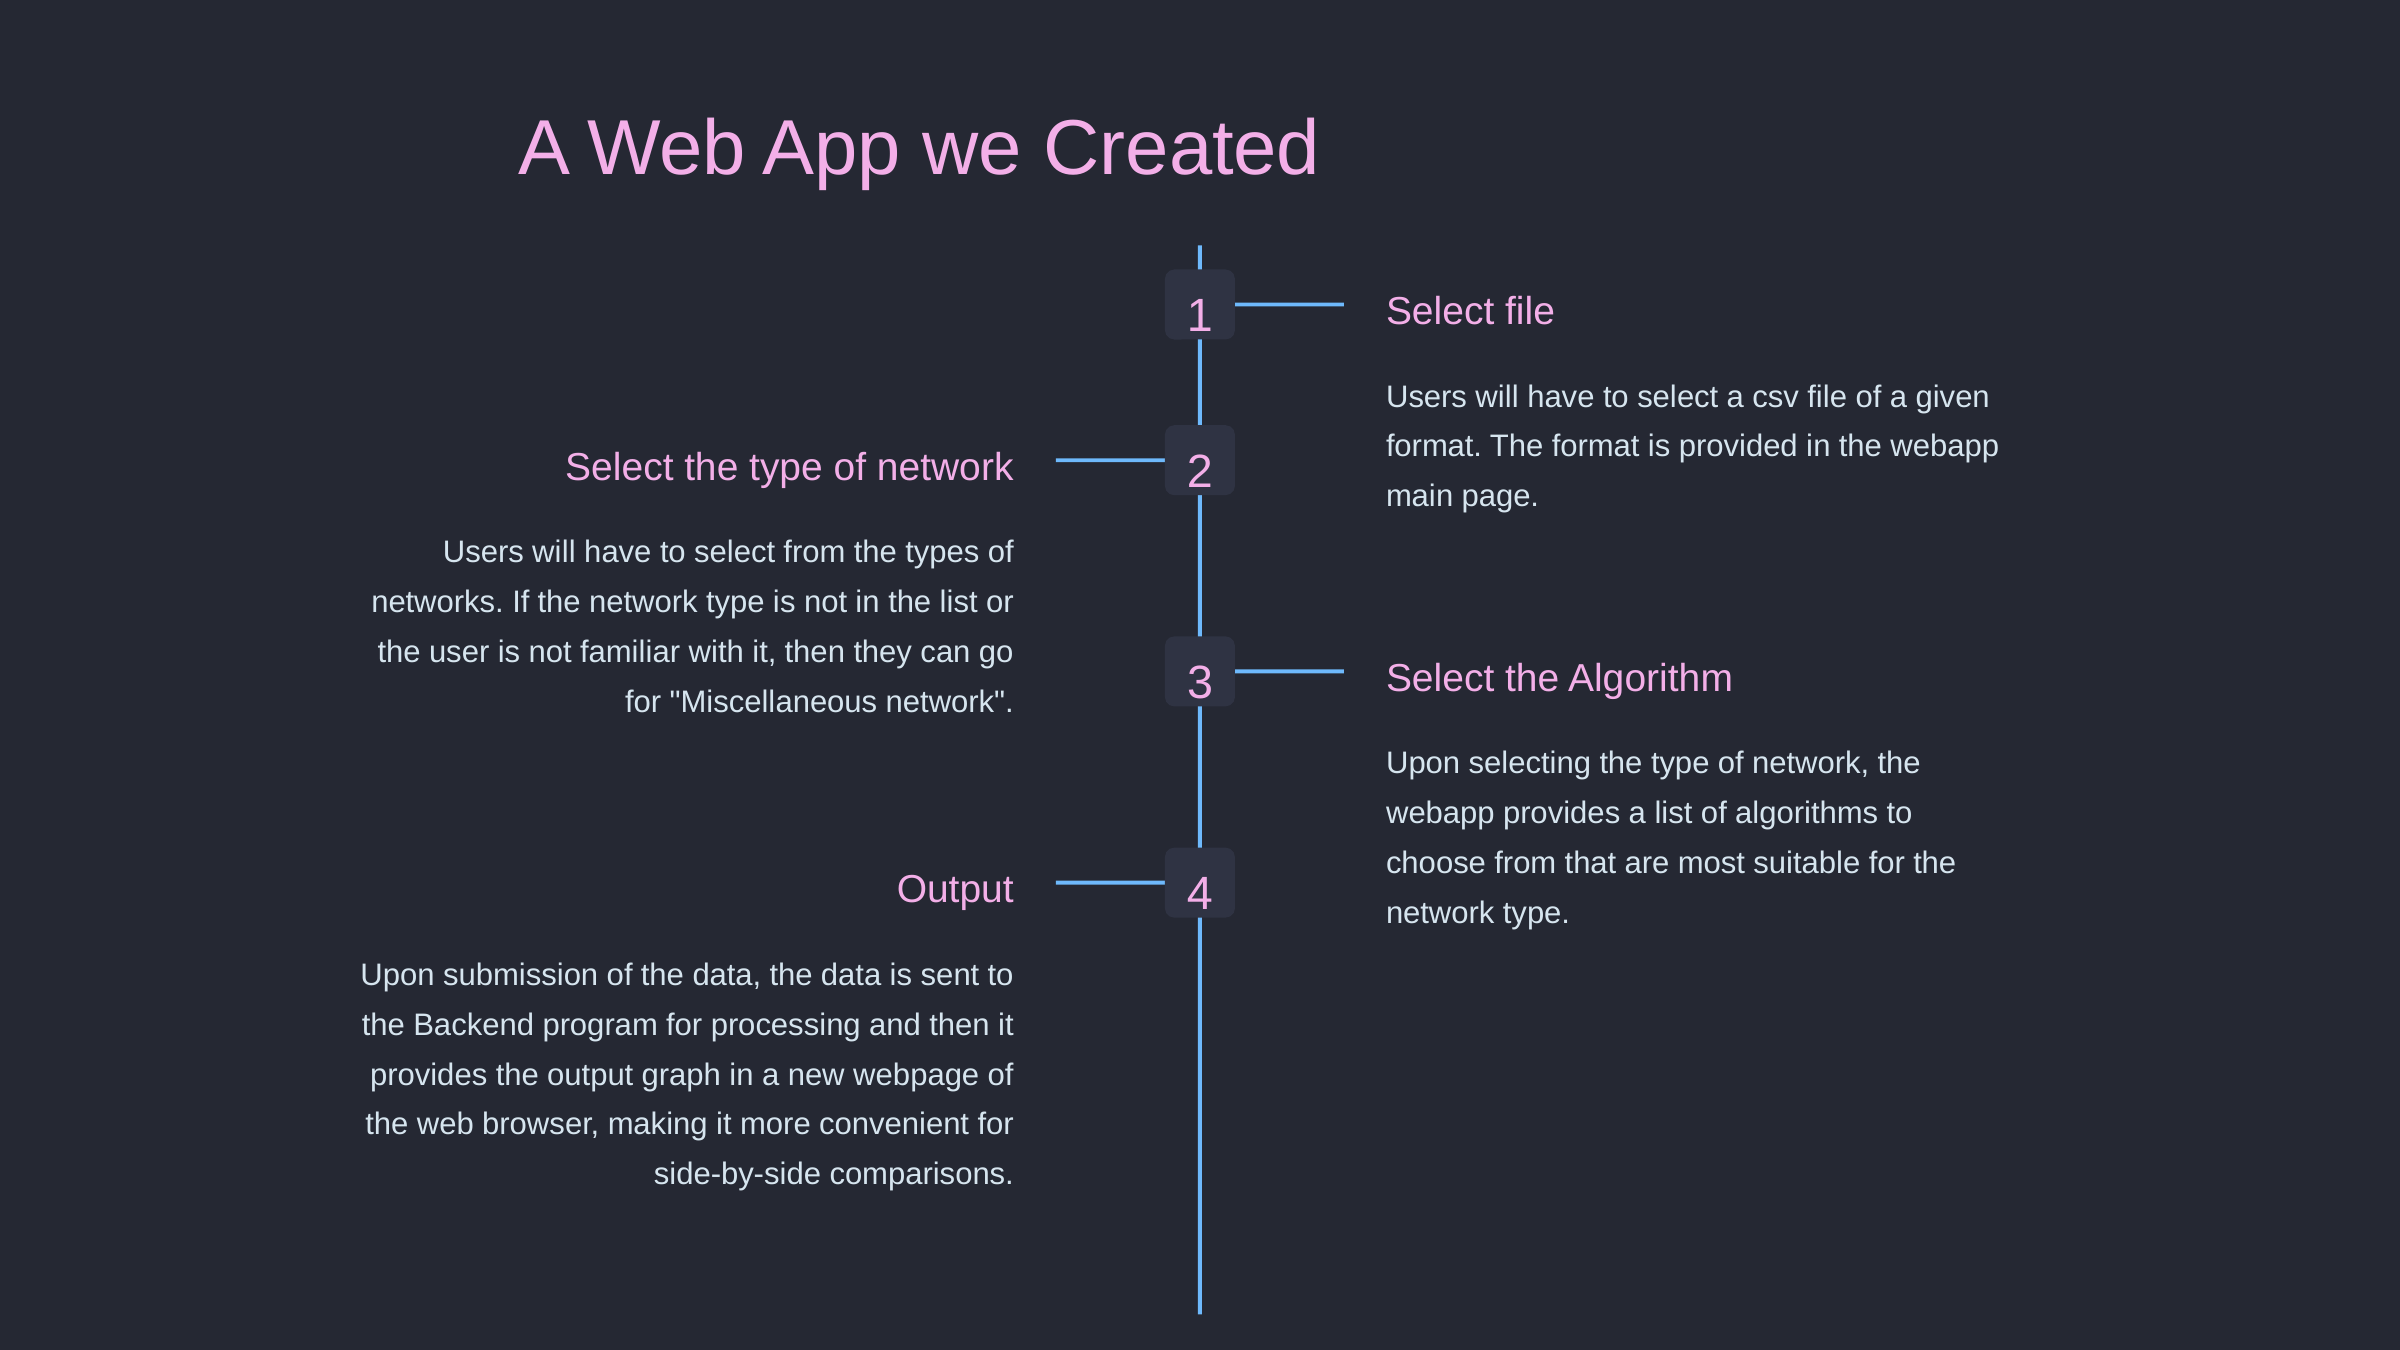

A Web App we Created

1
Select file
Users will have to select a csv file of a given format. The format is provided in the webapp main page.

2
Select the type of network
Users will have to select from the types of networks. If the network type is not in the list or the user is not familiar with it, then they can go for "Miscellaneous network".

3
Select the Algorithm
Upon selecting the type of network, the webapp provides a list of algorithms to choose from that are most suitable for the network type.

4
Output
Upon submission of the data, the data is sent to the Backend program for processing and then it provides the output graph in a new webpage of the web browser, making it more convenient for side-by-side comparisons.